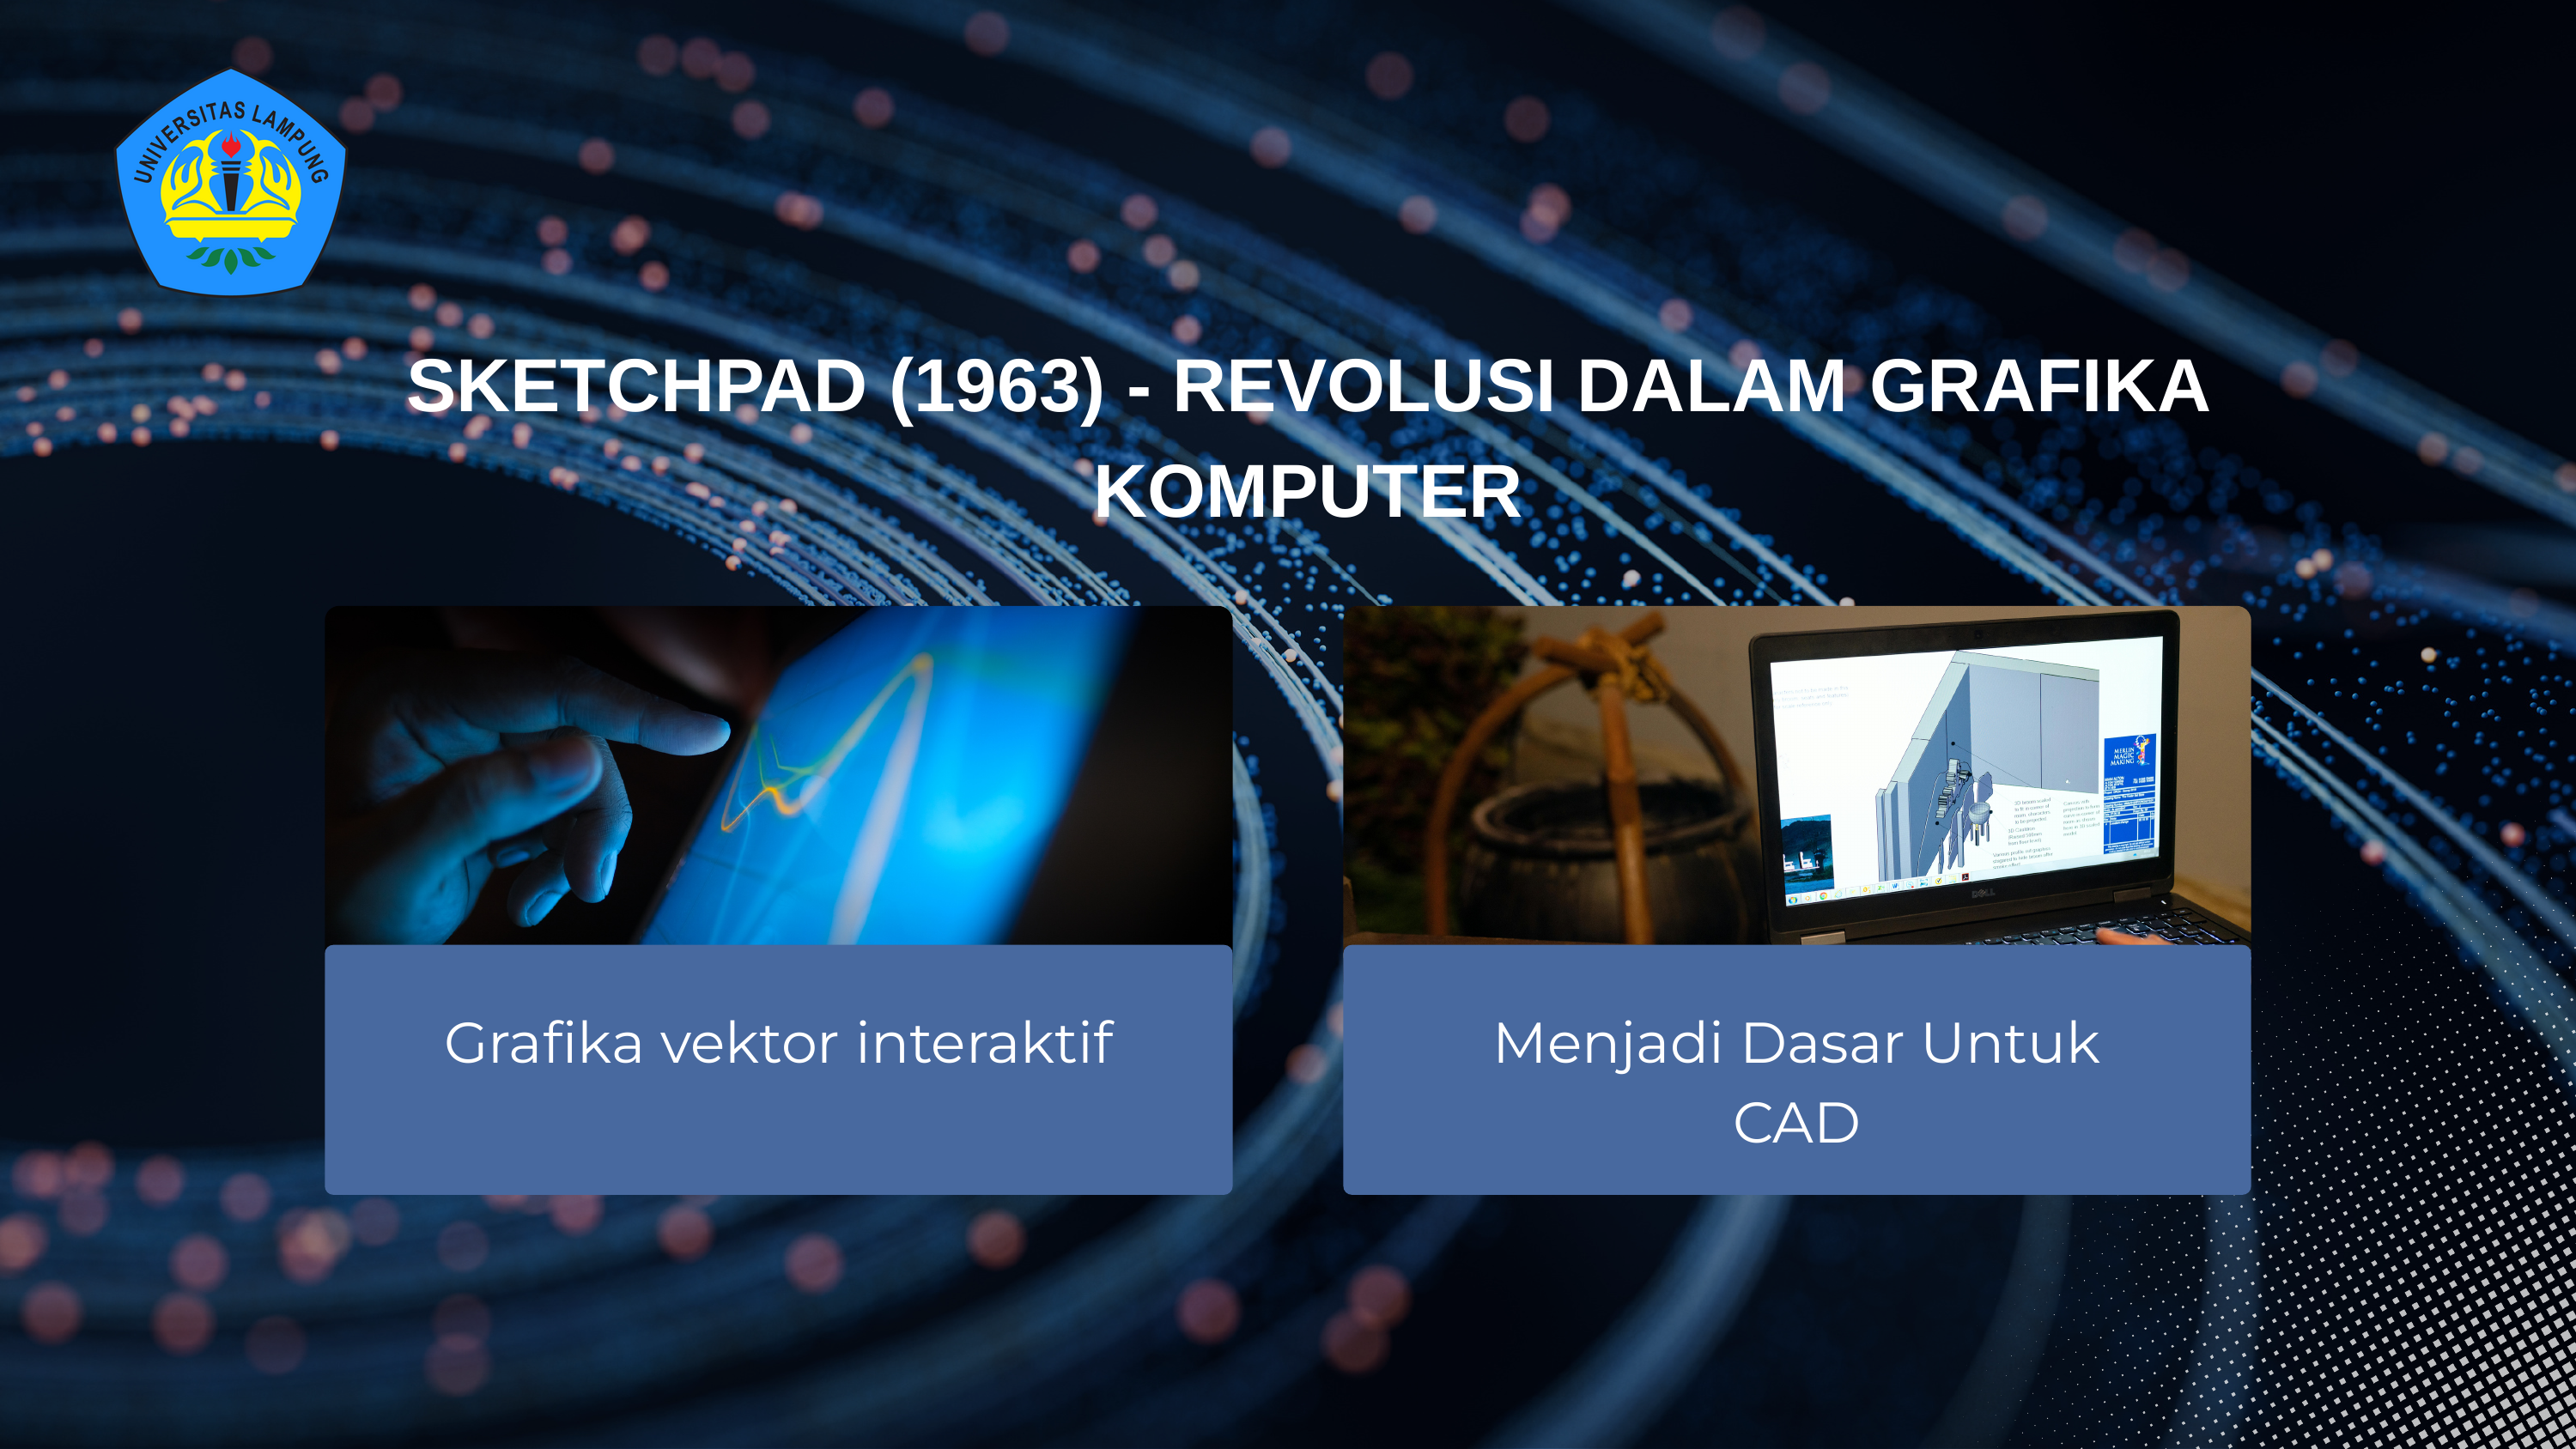

SKETCHPAD (1963) - REVOLUSI DALAM GRAFIKA KOMPUTER

Grafika vektor interaktif
Menjadi Dasar Untuk CAD